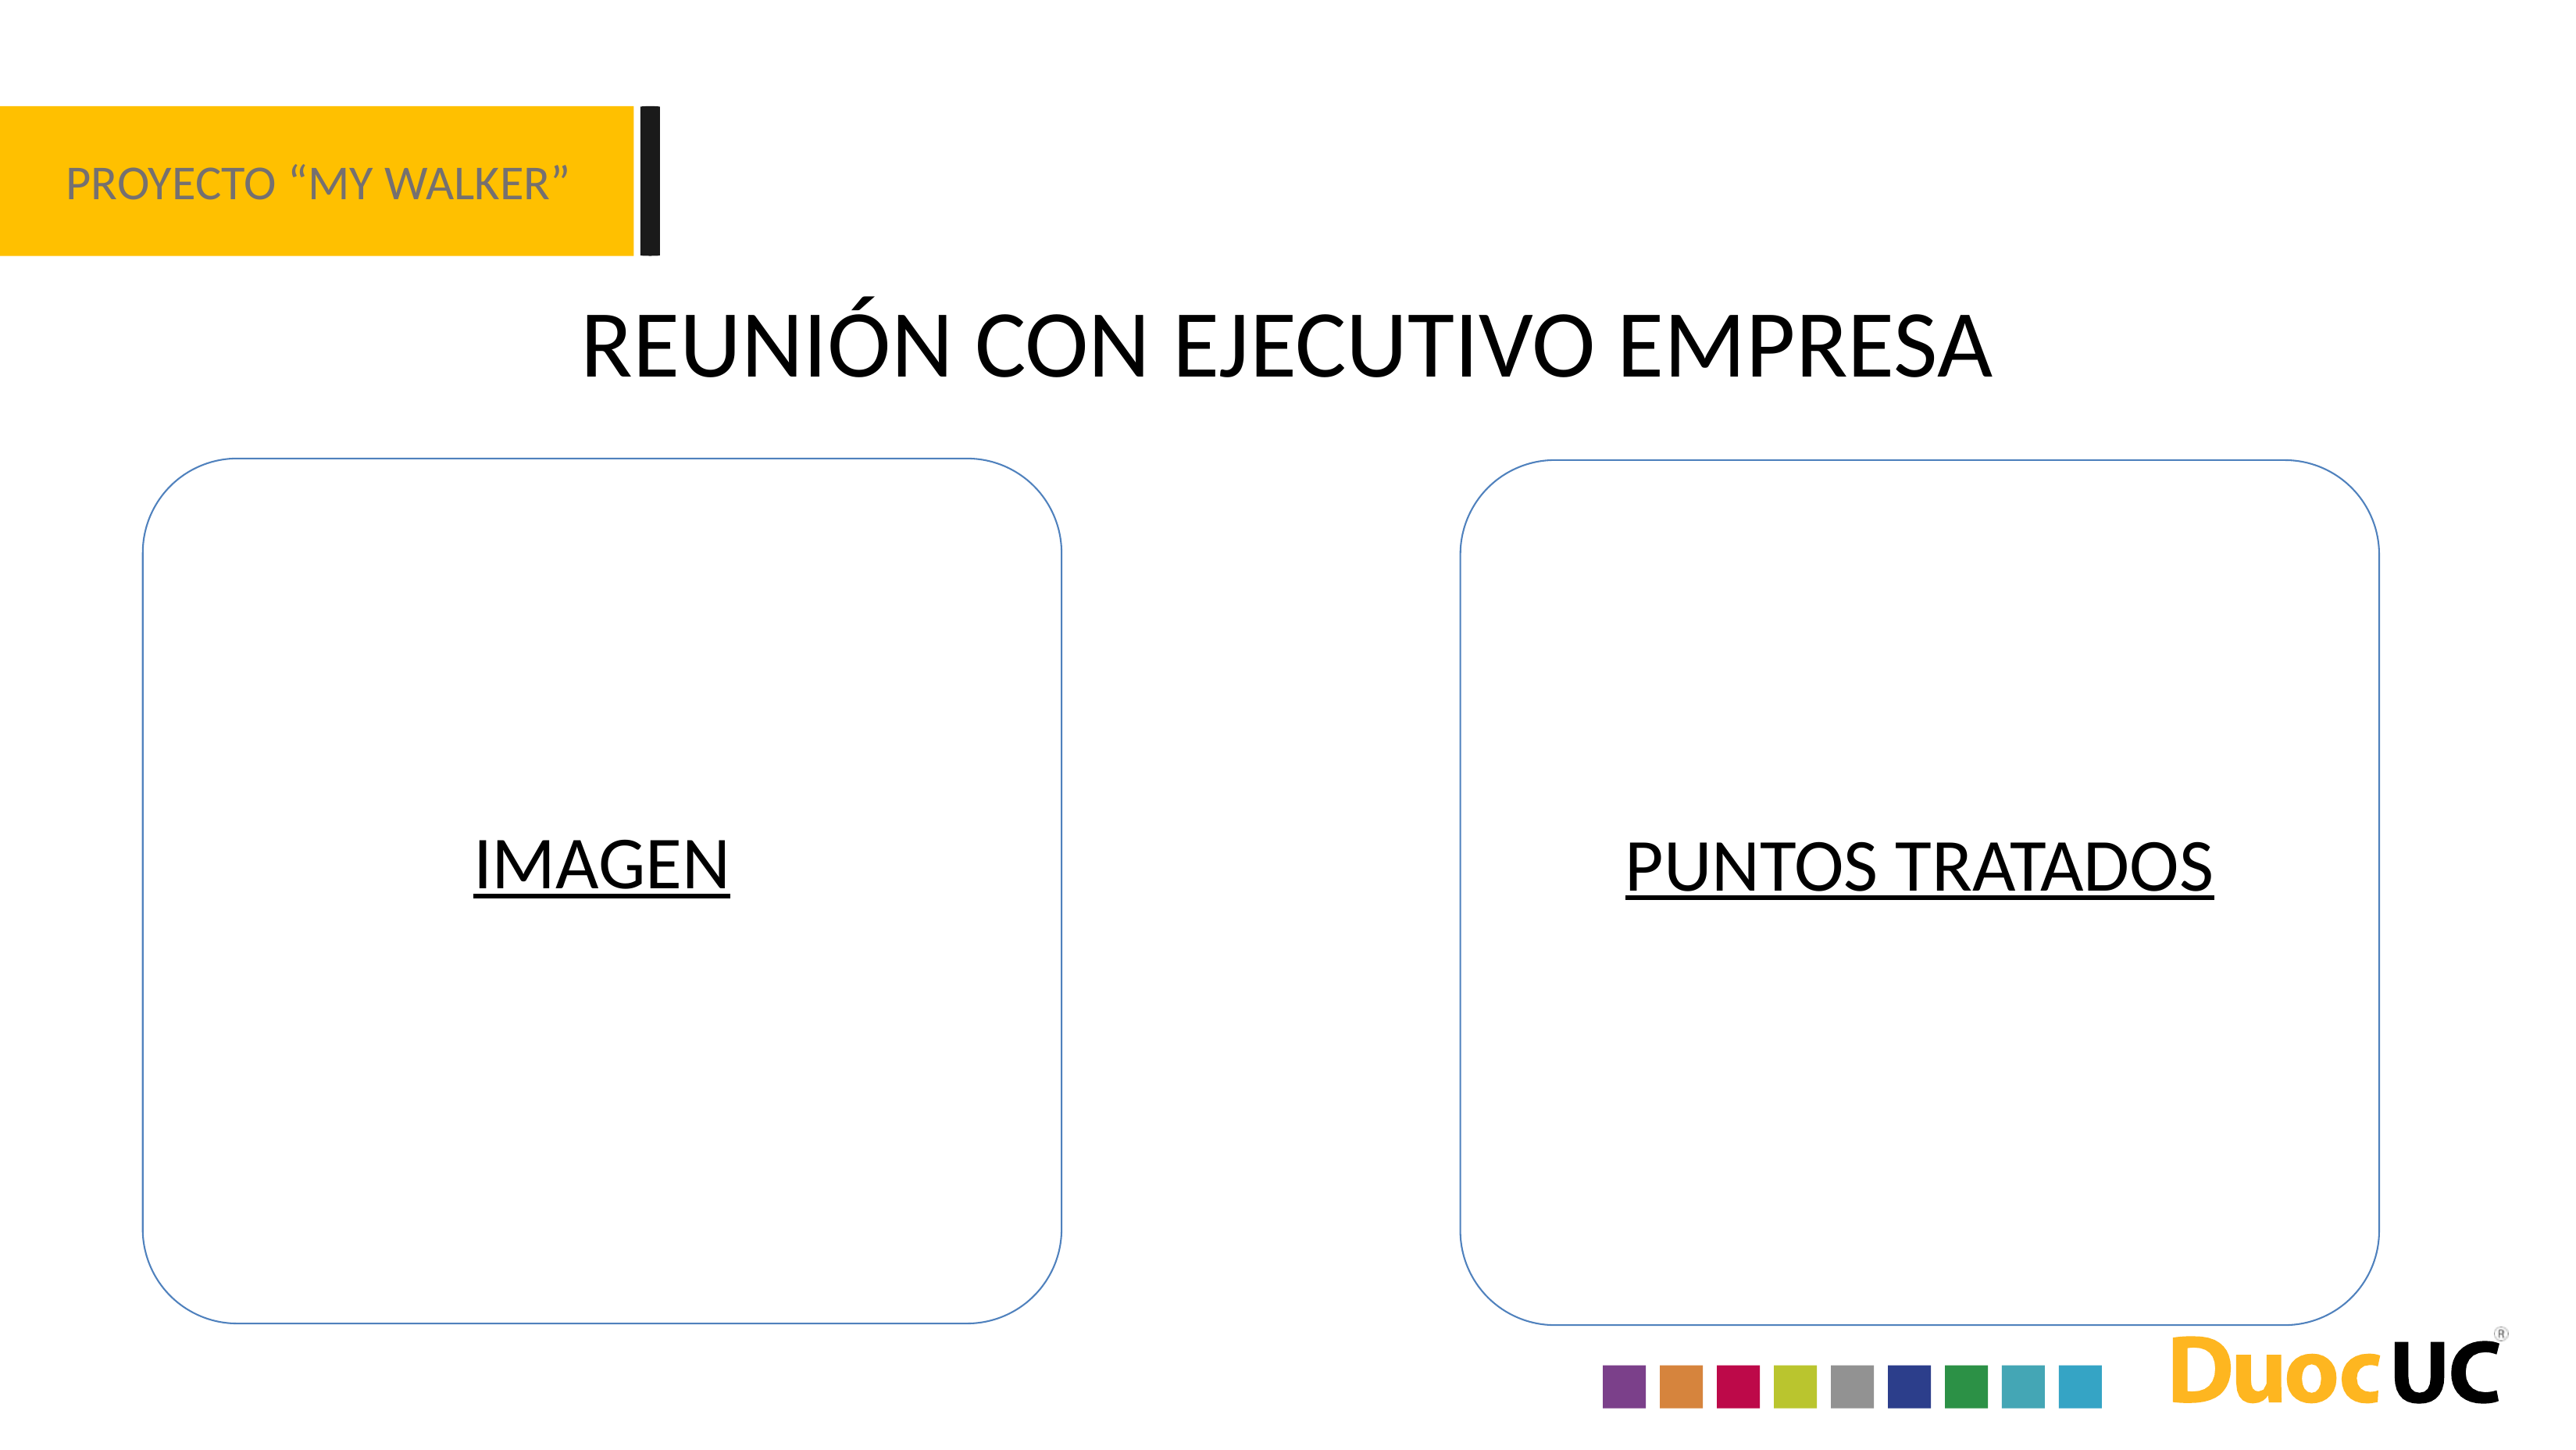

PROYECTO “MY WALKER”
REUNIÓN CON EJECUTIVO EMPRESA

IMAGEN

PUNTOS TRATADOS